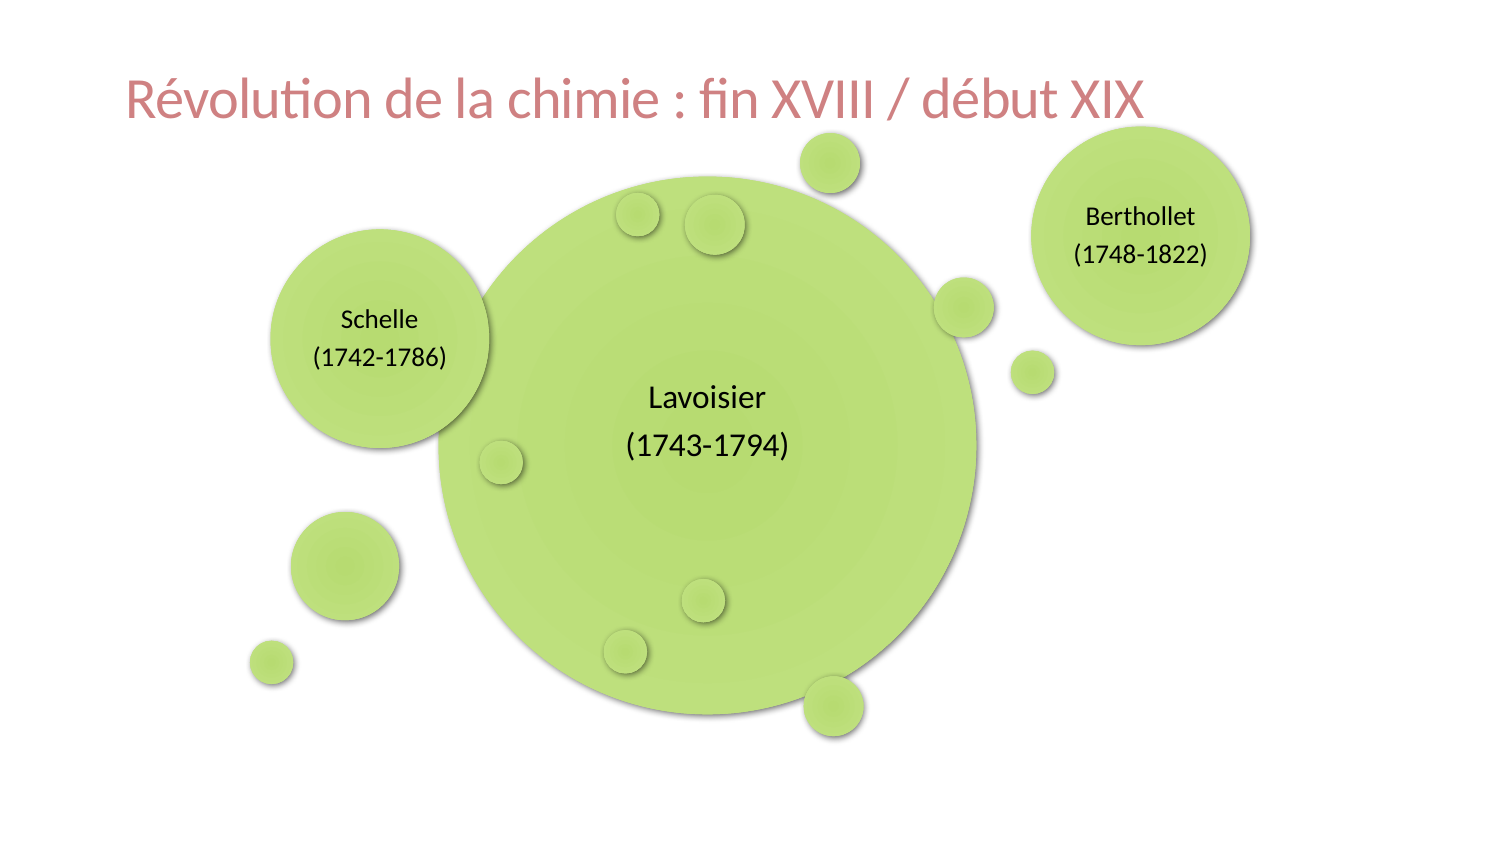

# Révolution de la chimie : fin XVIII / début XIX
Lavoisier
(1743-1794)

Schelle
(1742-1786)
Berthollet
(1748-1822)
2